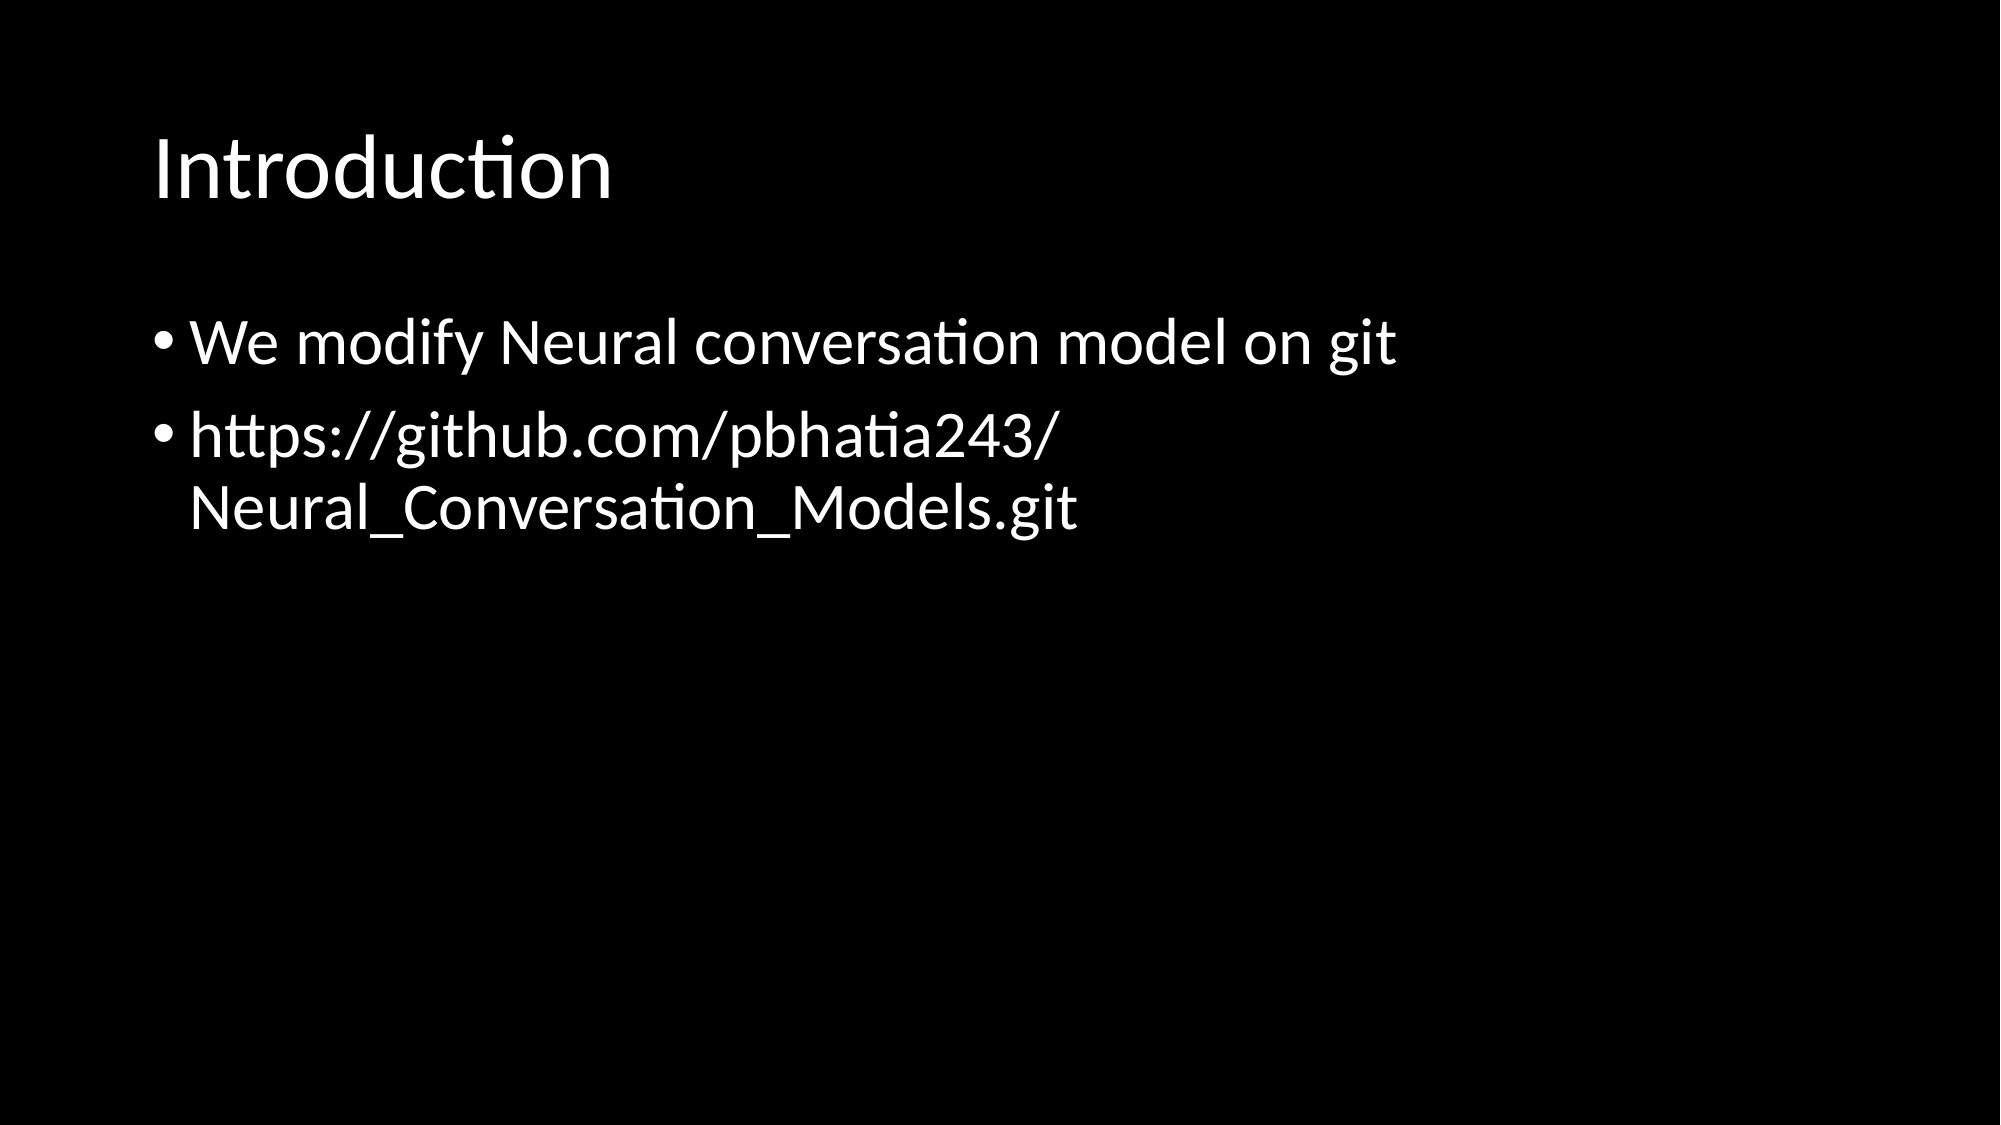

# Introduction
We modify Neural conversation model on git
https://github.com/pbhatia243/Neural_Conversation_Models.git